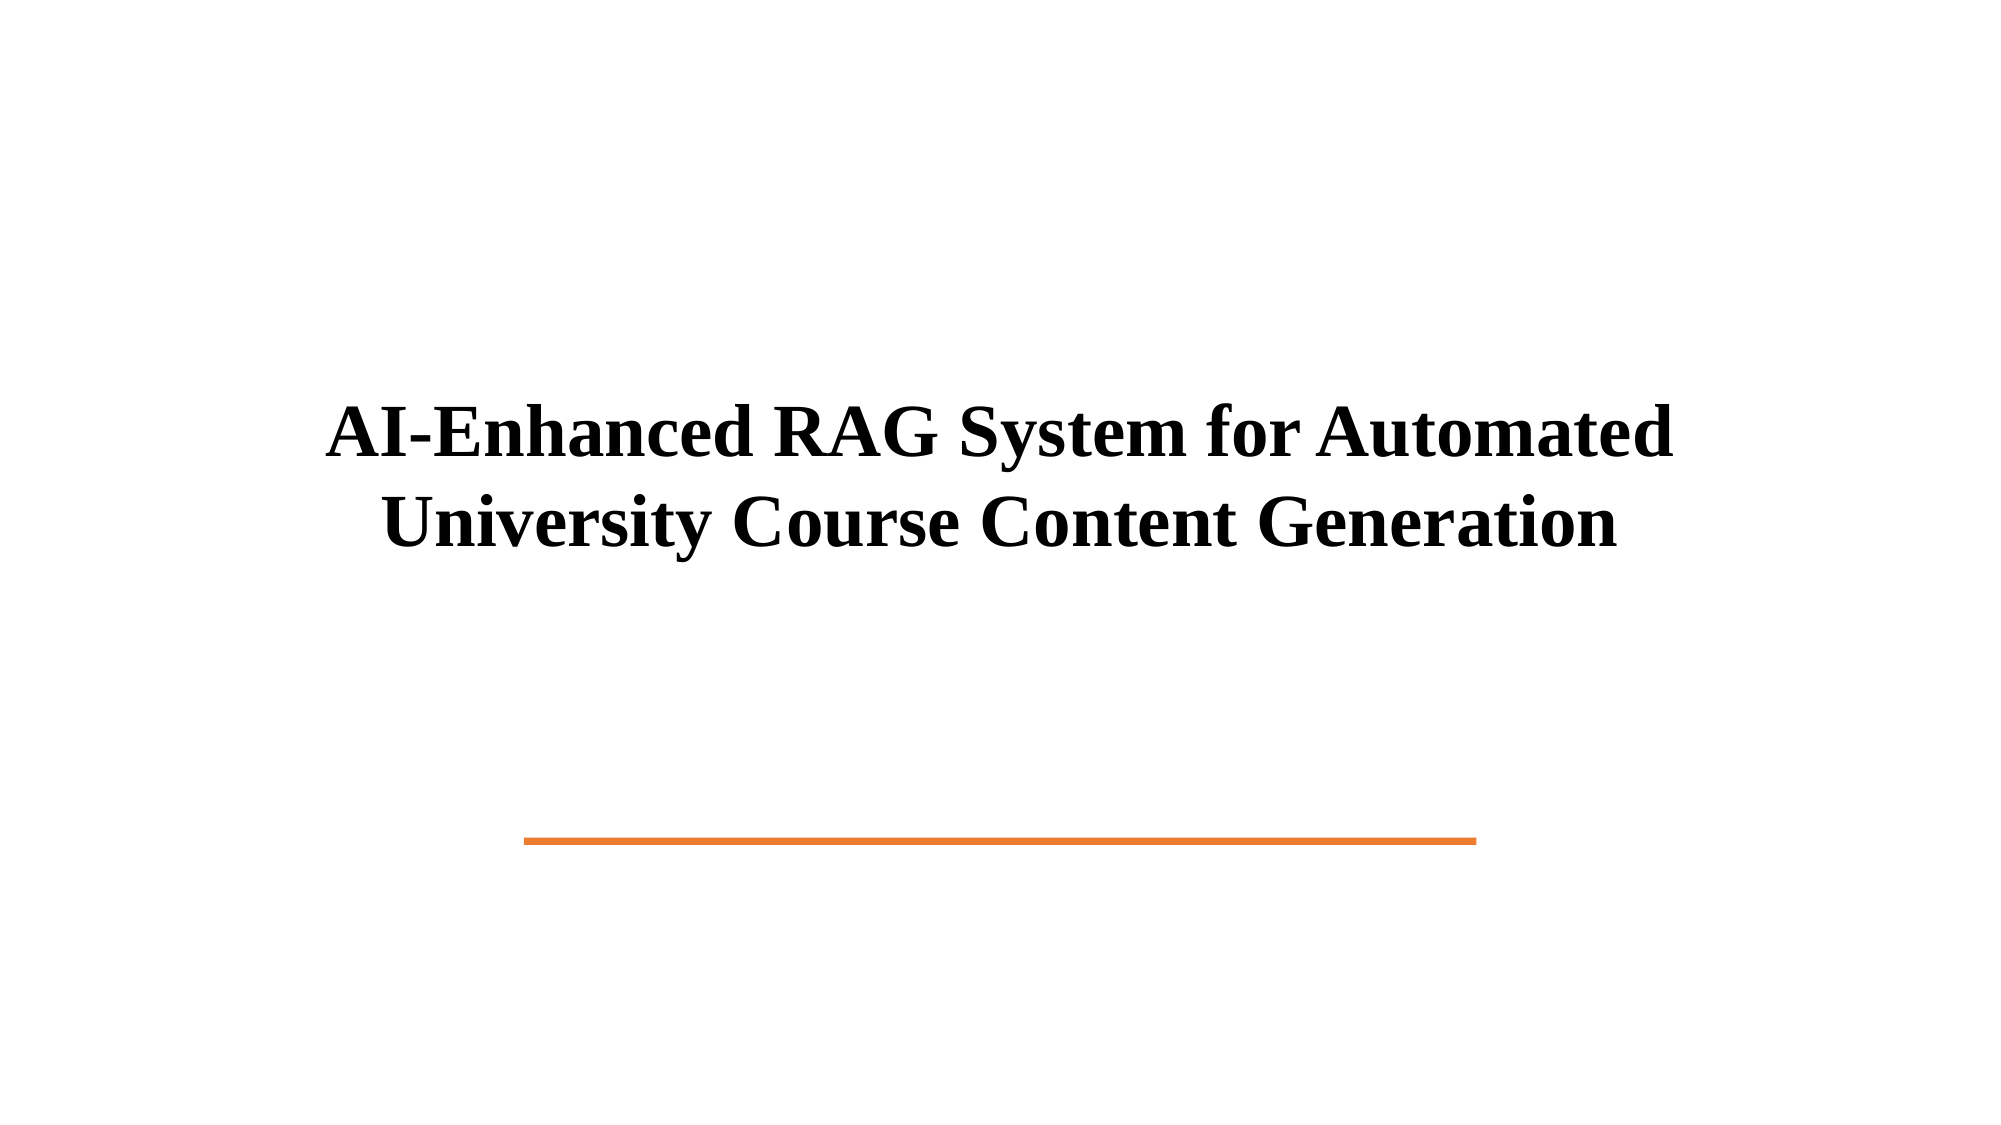

# AI-Enhanced RAG System for Automated University Course Content Generation